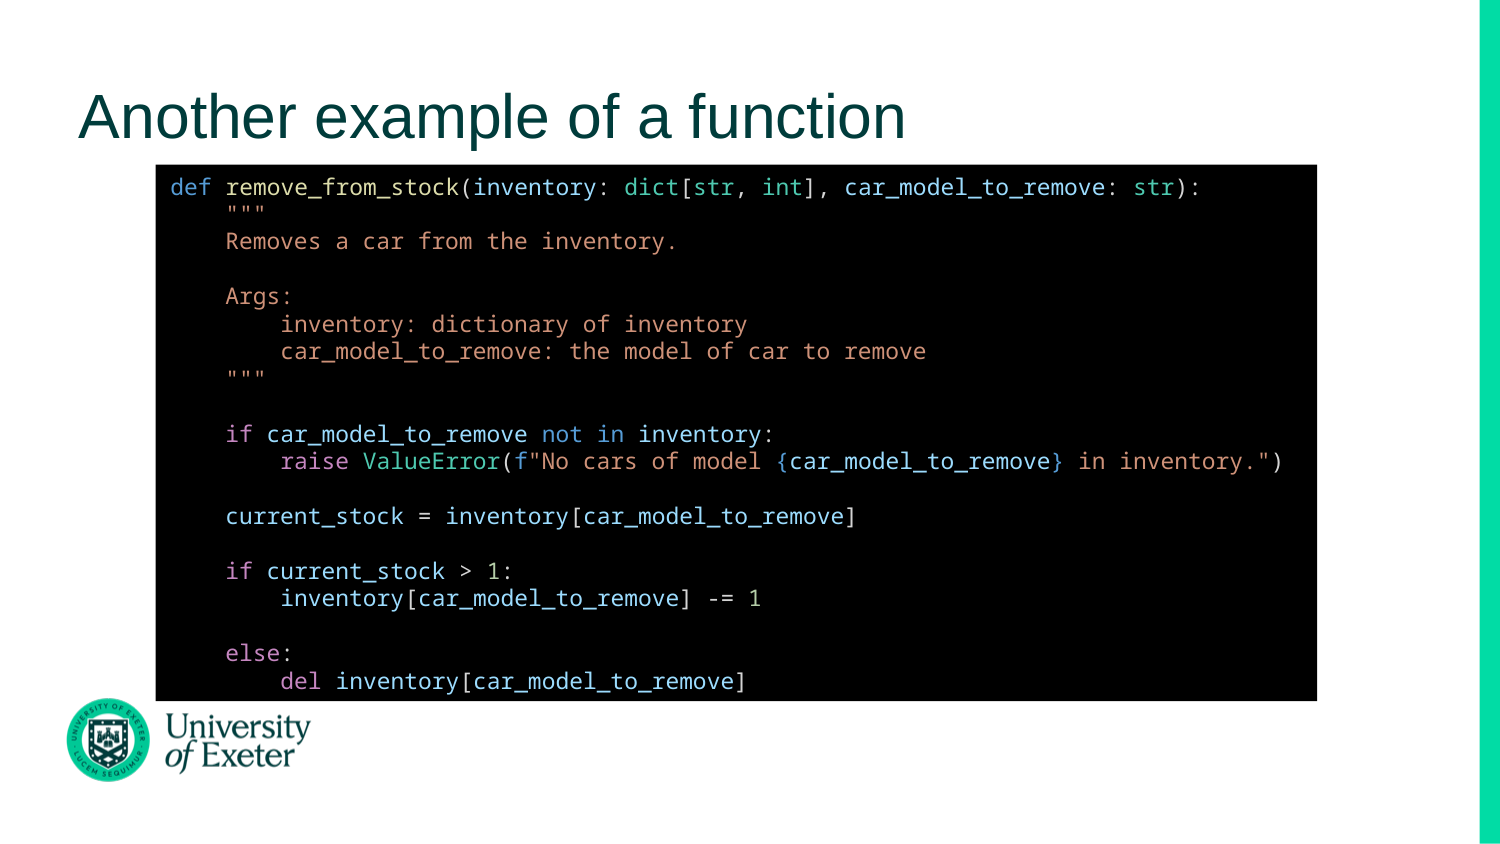

# Another example of a function
def remove_from_stock(inventory: dict[str, int], car_model_to_remove: str):
    """
    Removes a car from the inventory.
    Args:
        inventory: dictionary of inventory
        car_model_to_remove: the model of car to remove
    """
    if car_model_to_remove not in inventory:
        raise ValueError(f"No cars of model {car_model_to_remove} in inventory.")

    current_stock = inventory[car_model_to_remove]
    if current_stock > 1:
        inventory[car_model_to_remove] -= 1
    else:
        del inventory[car_model_to_remove]